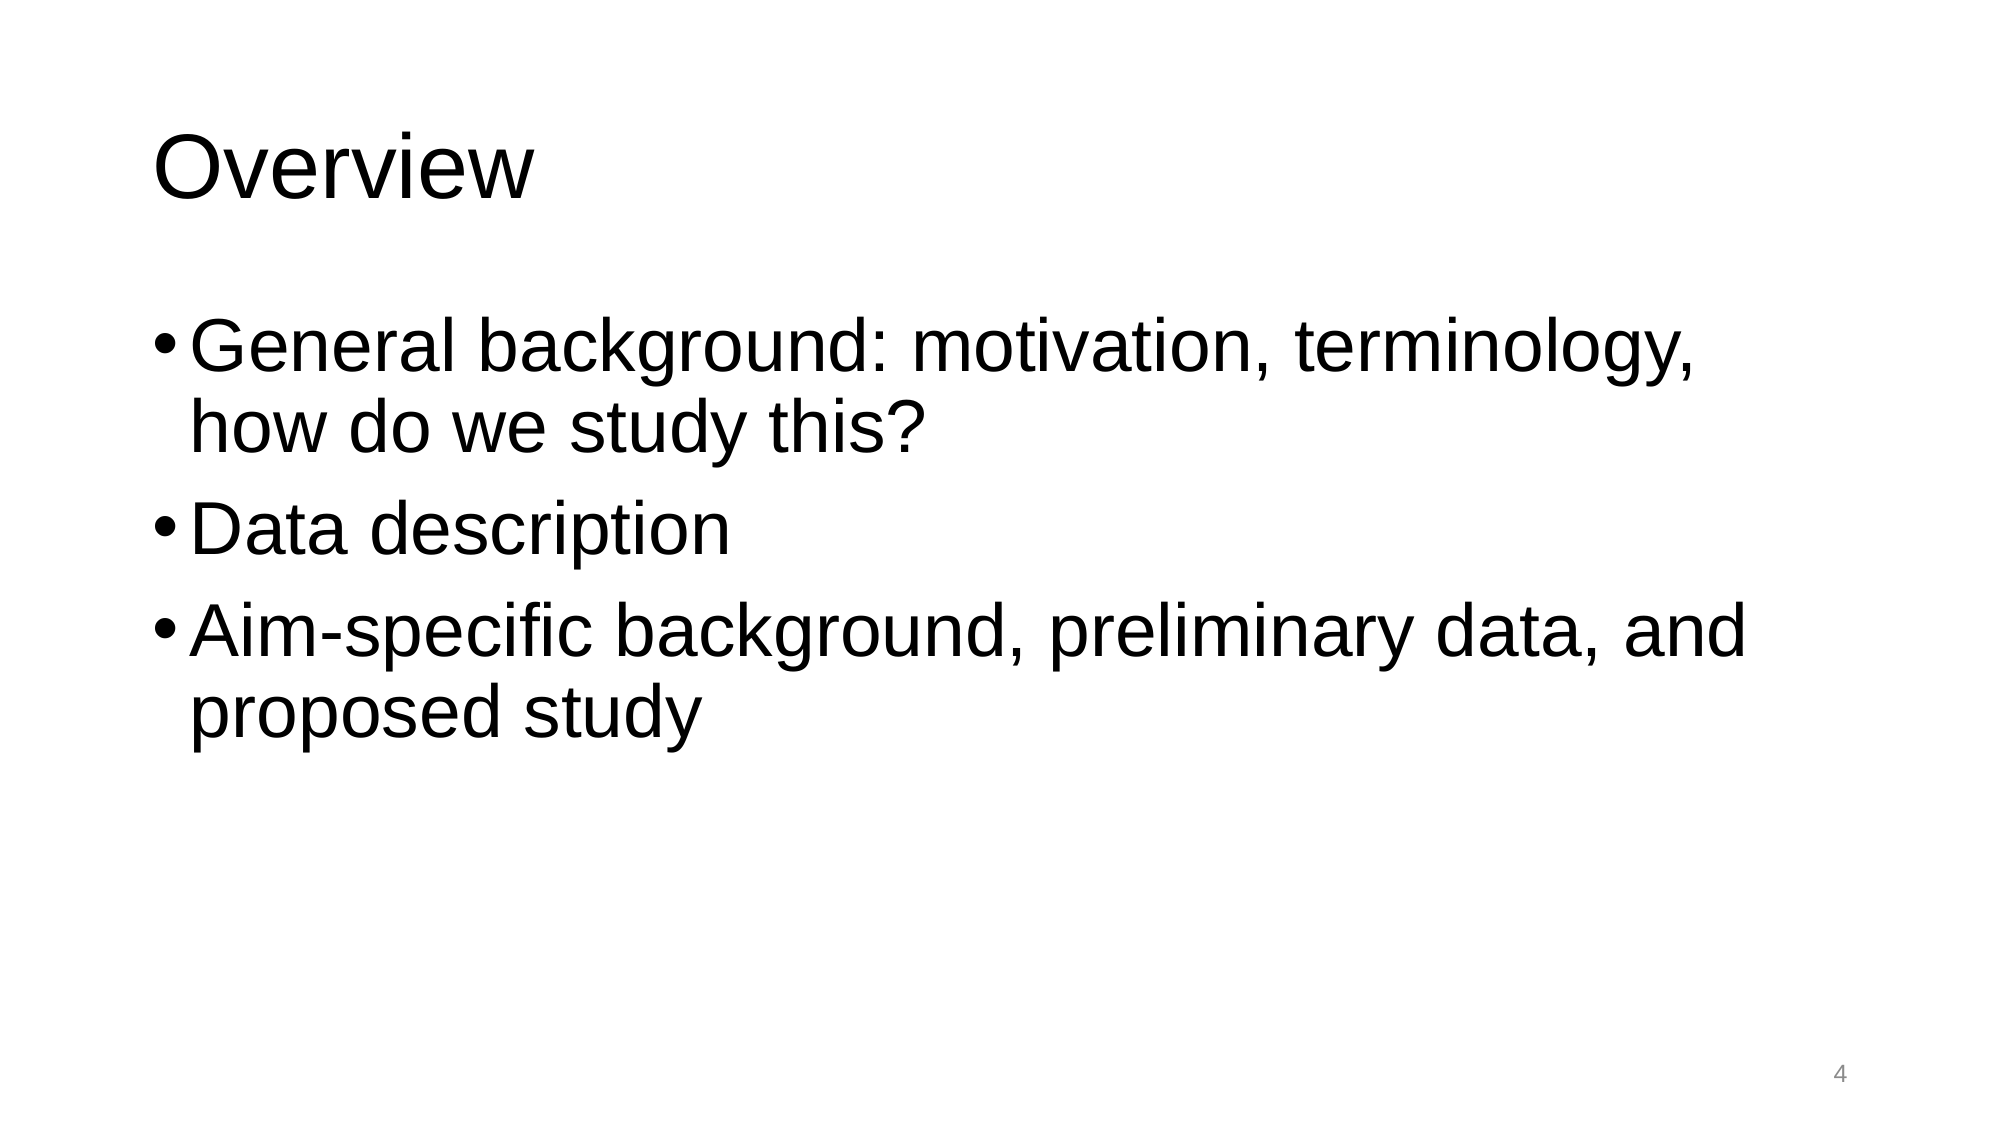

# Overview
General background: motivation, terminology, how do we study this?
Data description
Aim-specific background, preliminary data, and proposed study
4